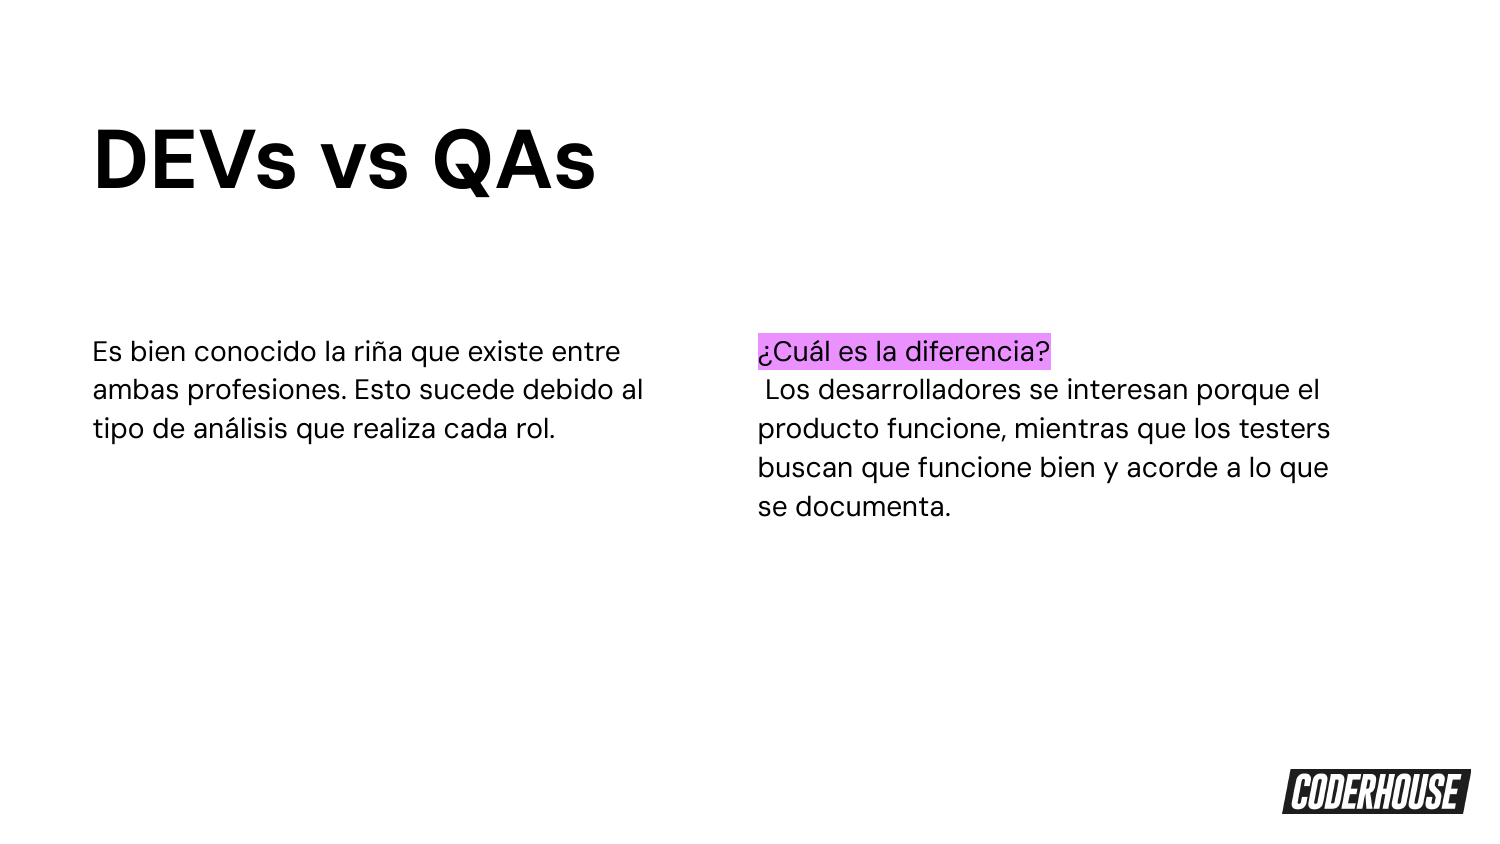

DEVs vs QAs
Es bien conocido la riña que existe entre ambas profesiones. Esto sucede debido al tipo de análisis que realiza cada rol.

¿Cuál es la diferencia?
 Los desarrolladores se interesan porque el producto funcione, mientras que los testers buscan que funcione bien y acorde a lo que se documenta.